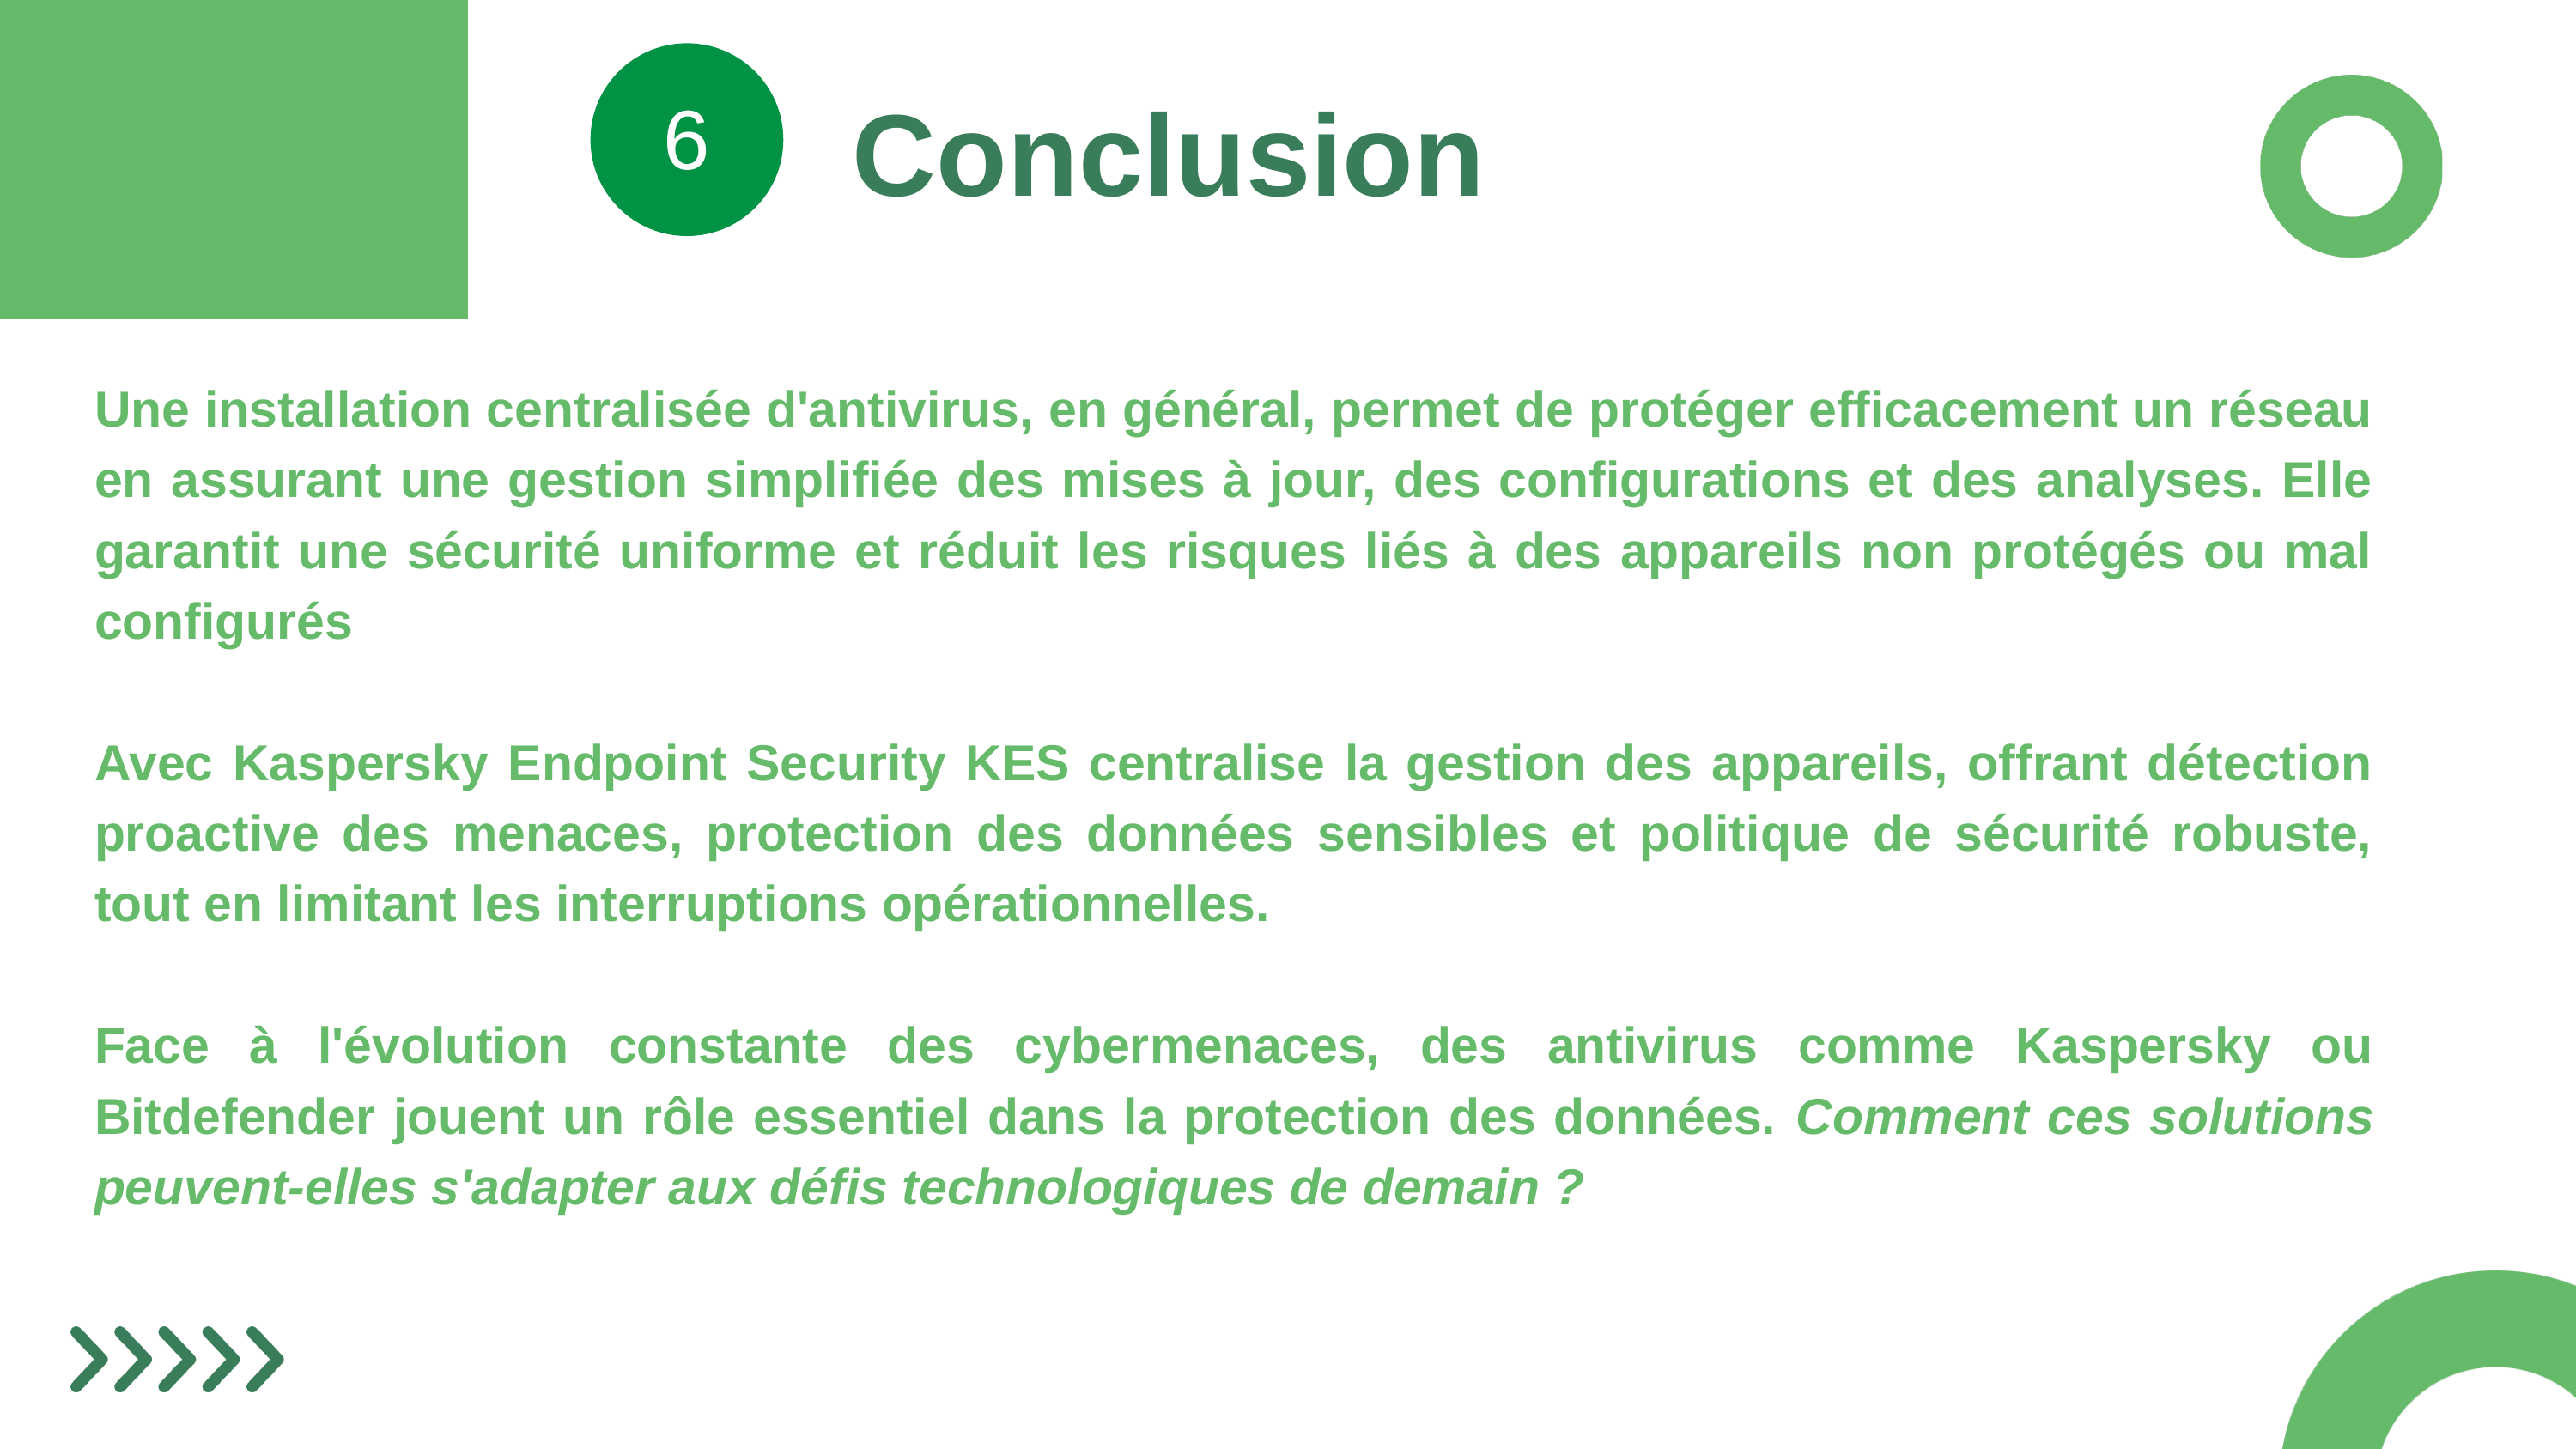

6
Conclusion

Une installation centralisée d'antivirus, en général, permet de protéger efficacement un réseau en assurant une gestion simplifiée des mises à jour, des configurations et des analyses. Elle garantit une sécurité uniforme et réduit les risques liés à des appareils non protégés ou mal configurés

Avec Kaspersky Endpoint Security KES centralise la gestion des appareils, offrant détection proactive des menaces, protection des données sensibles et politique de sécurité robuste, tout en limitant les interruptions opérationnelles.

Face à l'évolution constante des cybermenaces, des antivirus comme Kaspersky ou Bitdefender jouent un rôle essentiel dans la protection des données. Comment ces solutions peuvent-elles s'adapter aux défis technologiques de demain ?